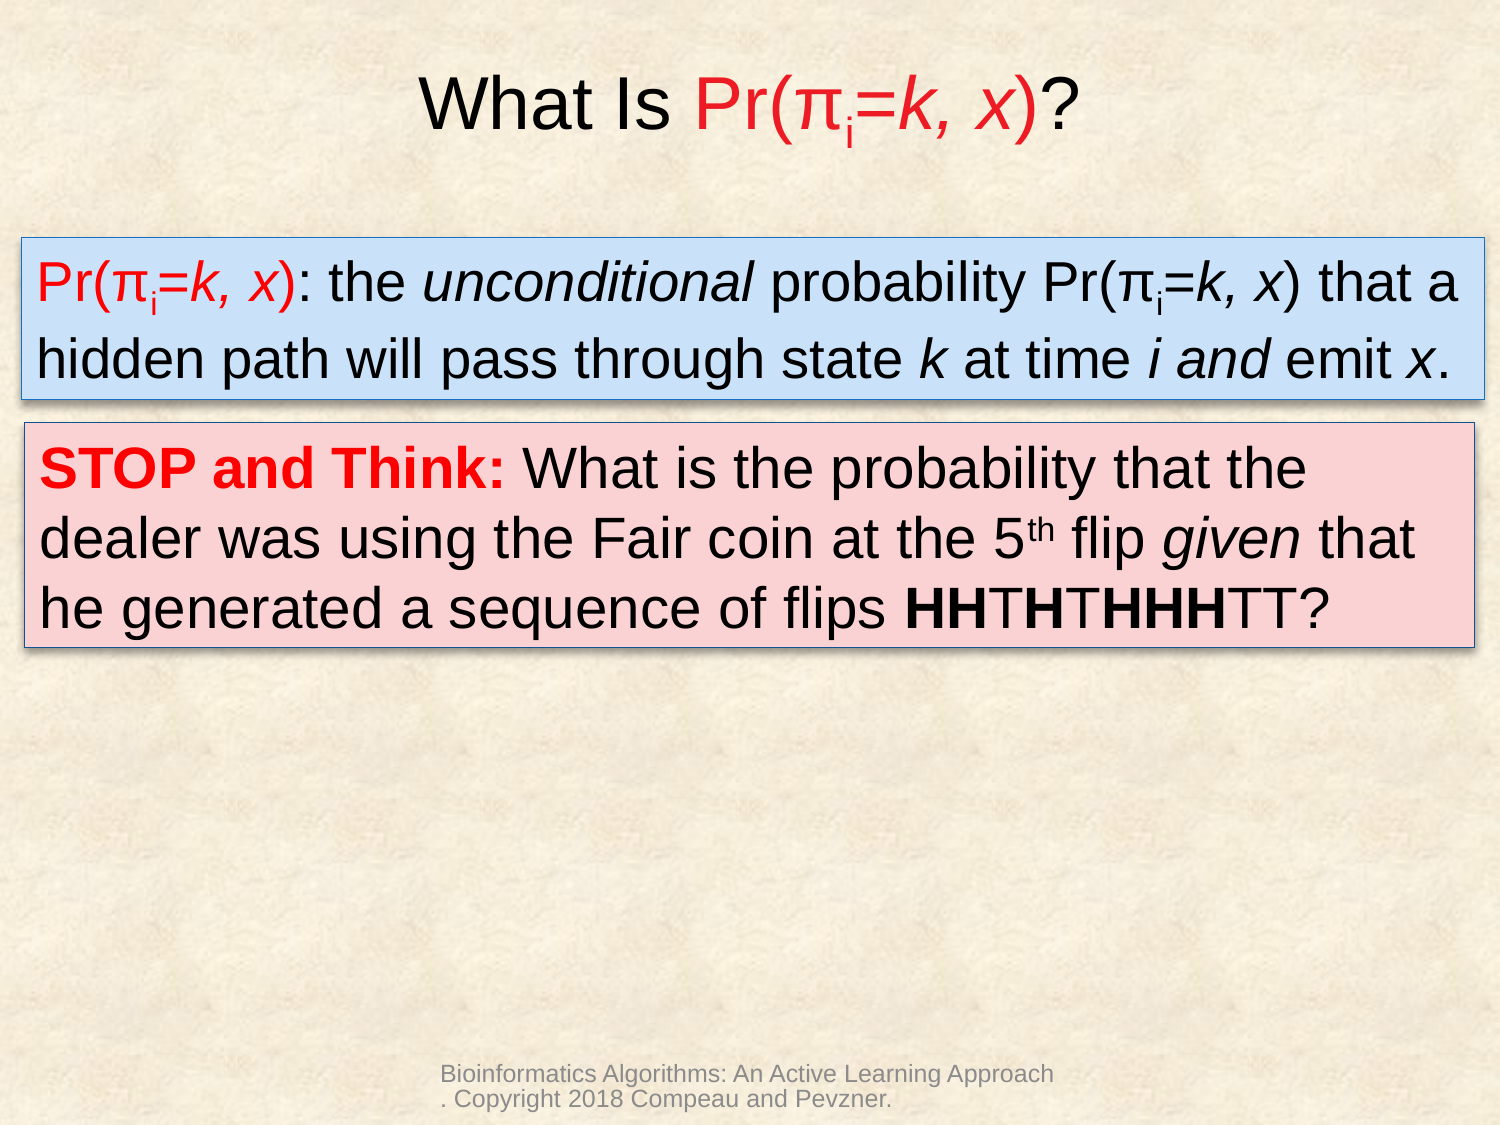

# What Is Pr(πi=k, x)?
Pr(πi=k, x): the unconditional probability Pr(πi=k, x) that a hidden path will pass through state k at time i and emit x.
STOP and Think: What is the probability that the dealer was using the Fair coin at the 5th flip given that he generated a sequence of flips HHTHTHHHTT?

Bioinformatics Algorithms: An Active Learning Approach. Copyright 2018 Compeau and Pevzner.